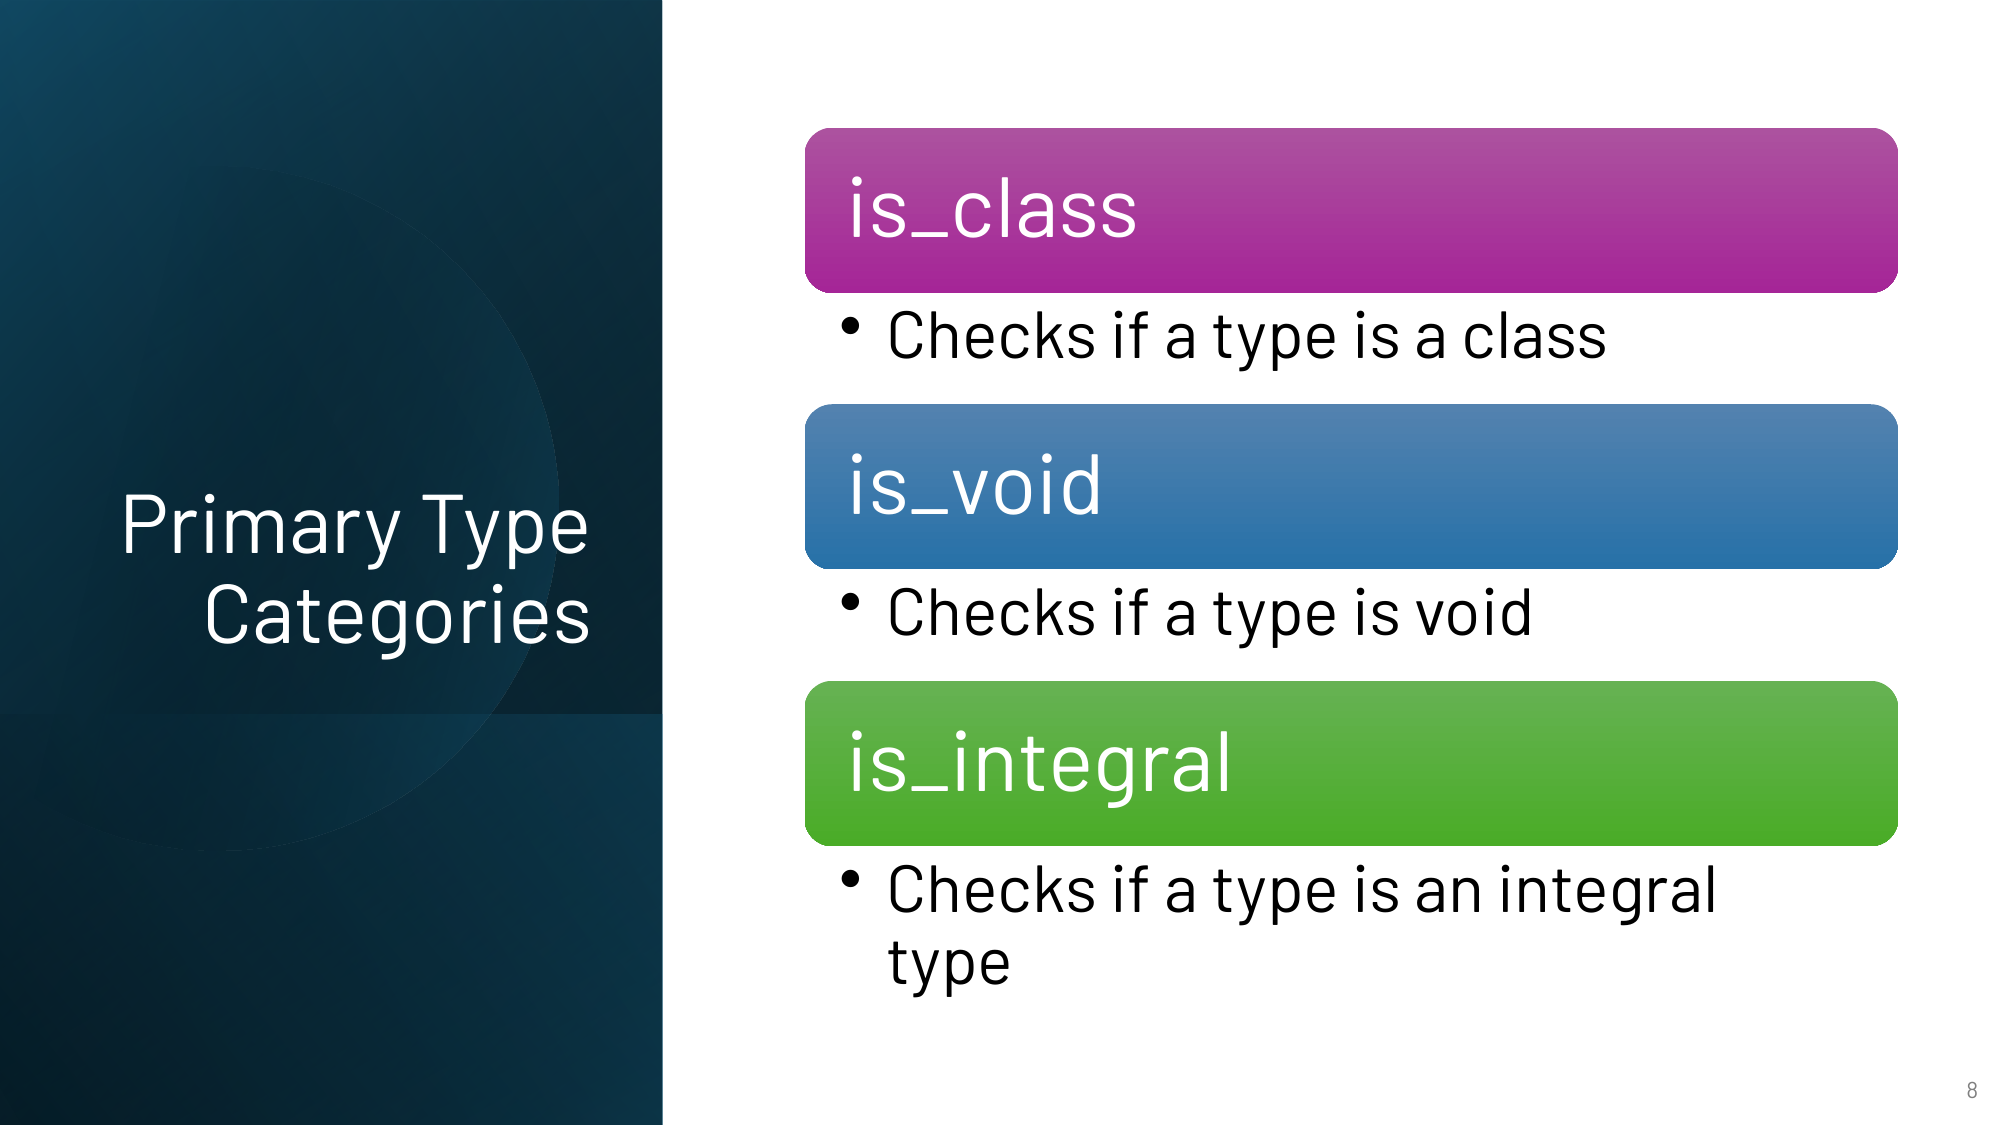

is_class
Checks if a type is a class
is_void
Checks if a type is void
is_integral
Checks if a type is an integral type

# Primary Type Categories

8